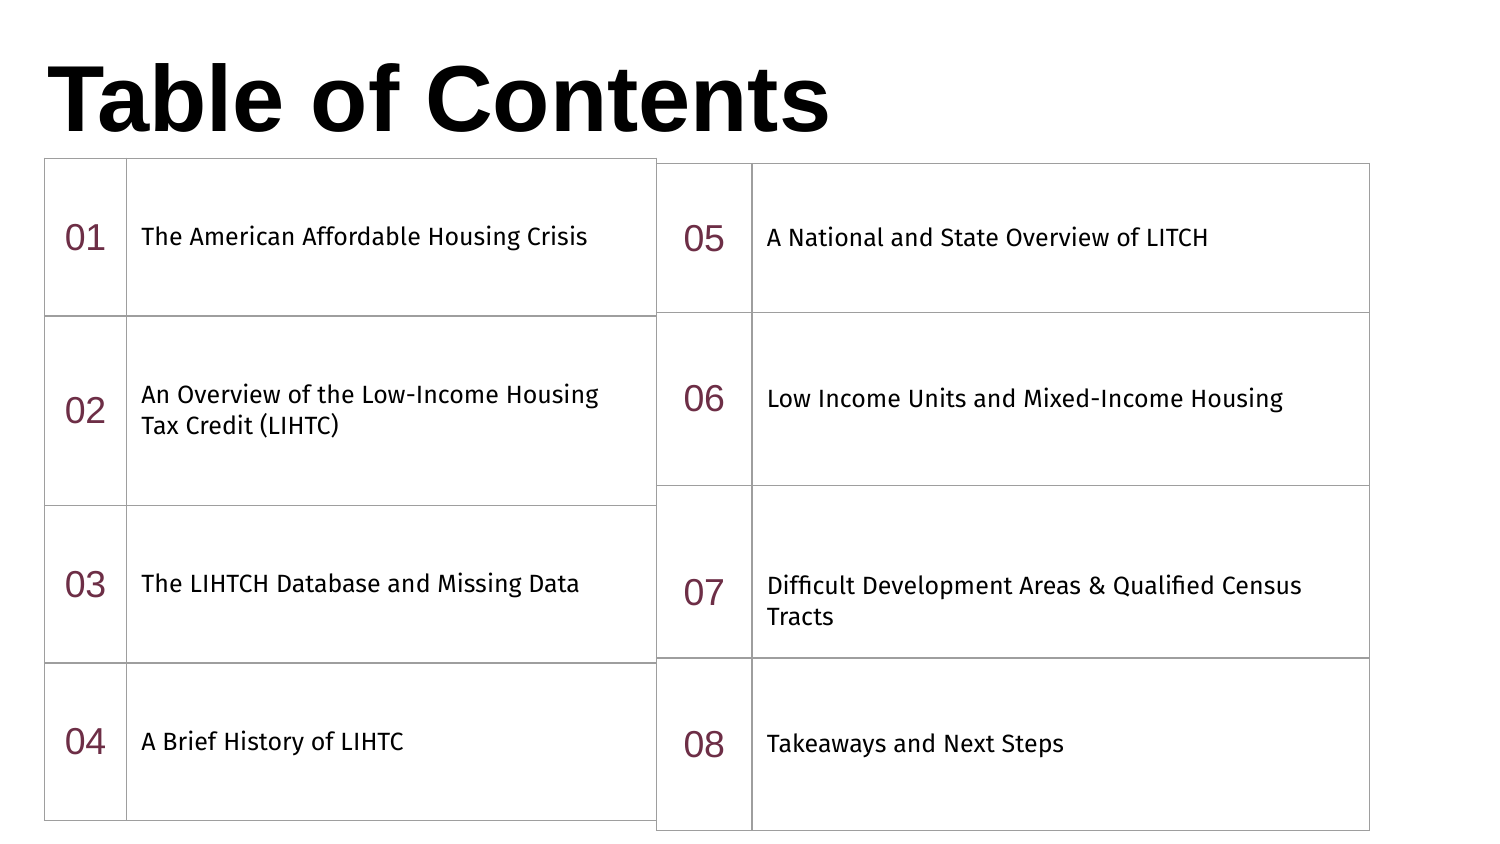

Table of Contents
| 01 | The American Affordable Housing Crisis |
| --- | --- |
| 02 | An Overview of the Low-Income Housing Tax Credit (LIHTC) |
| 03 | The LIHTCH Database and Missing Data |
| 04 | A Brief History of LIHTC |
| 05 | A National and State Overview of LITCH |
| --- | --- |
| 06 | Low Income Units and Mixed-Income Housing |
| 07 | Difficult Development Areas & Qualified Census Tracts |
| 08 | Takeaways and Next Steps |